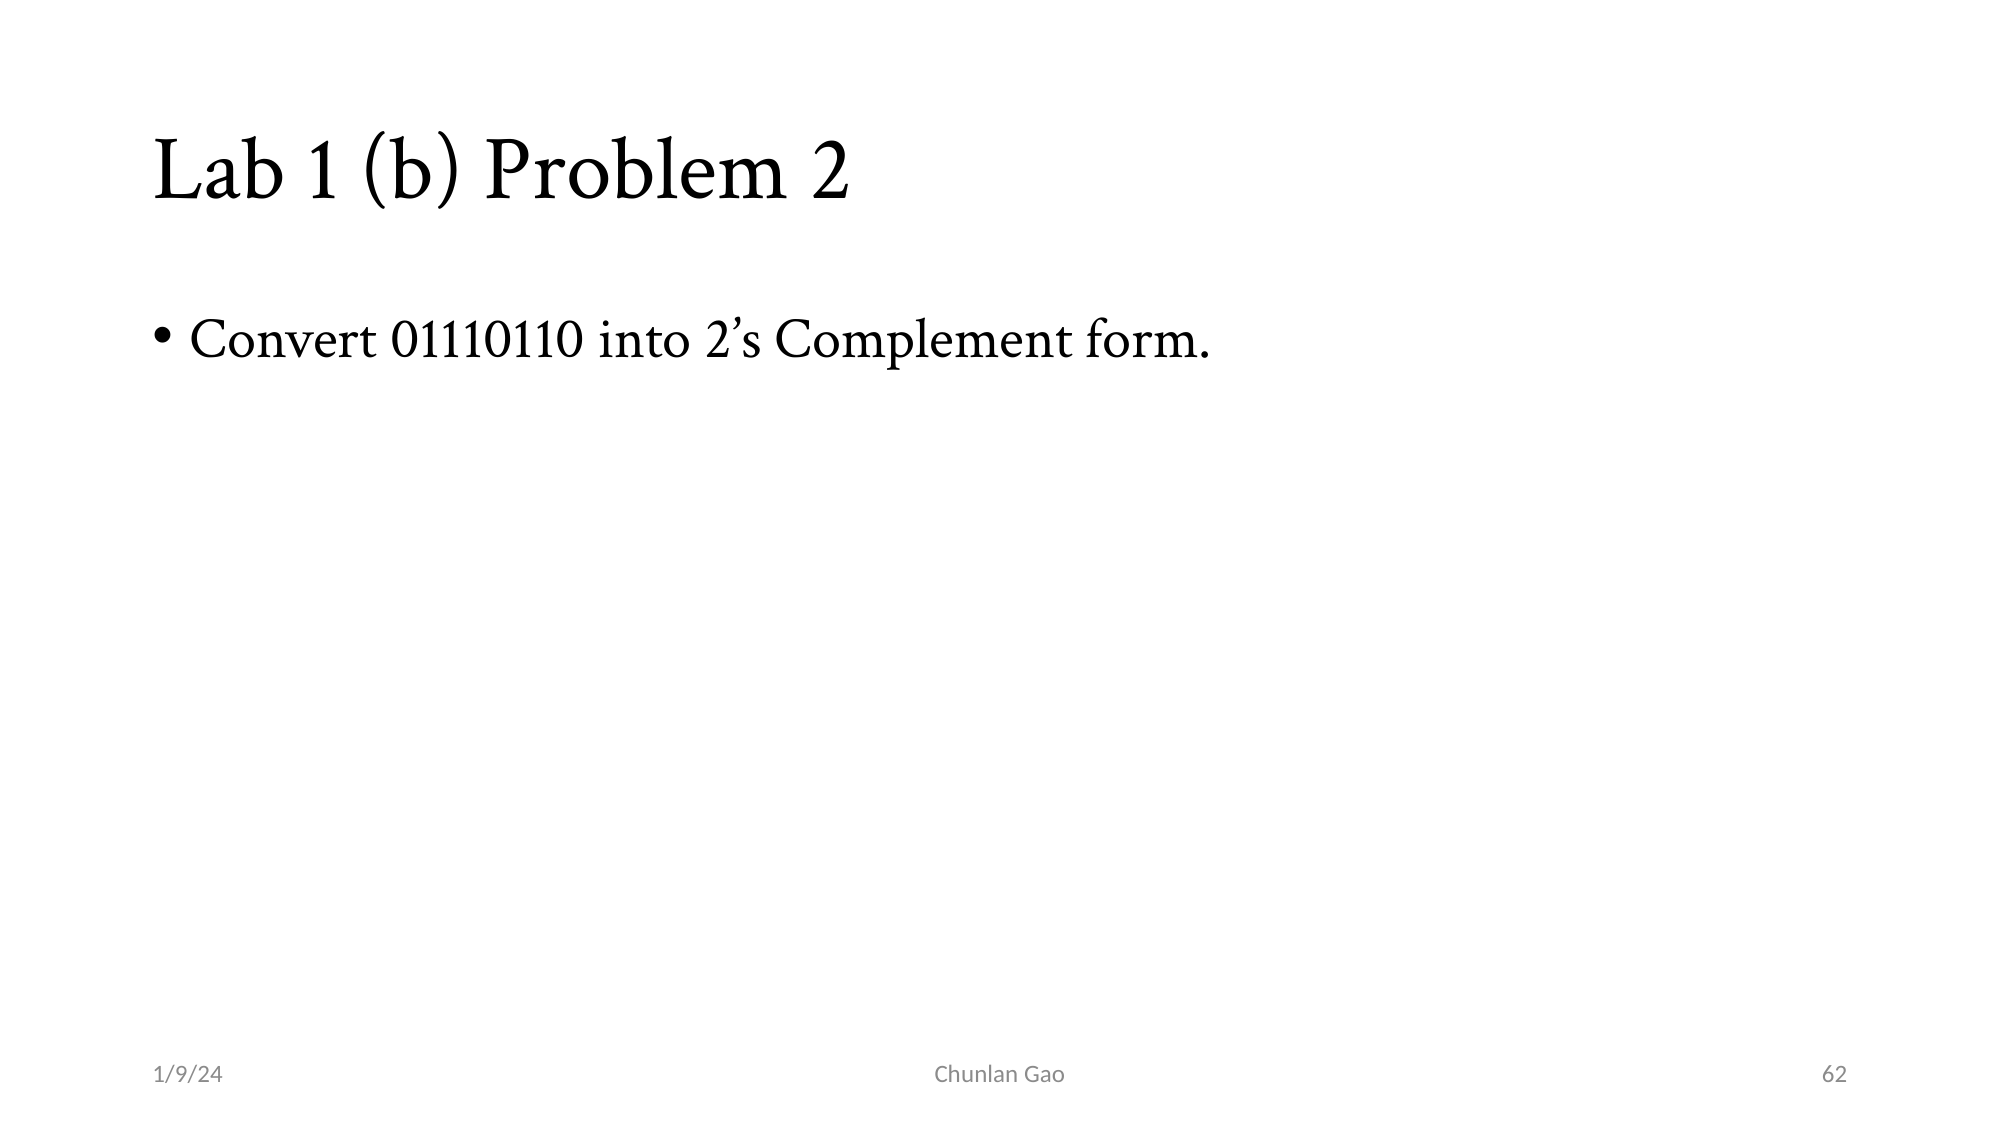

# Lab 1 (b) Problem 2
Convert 01110110 into 2’s Complement form.
1/9/24
Chunlan Gao
62